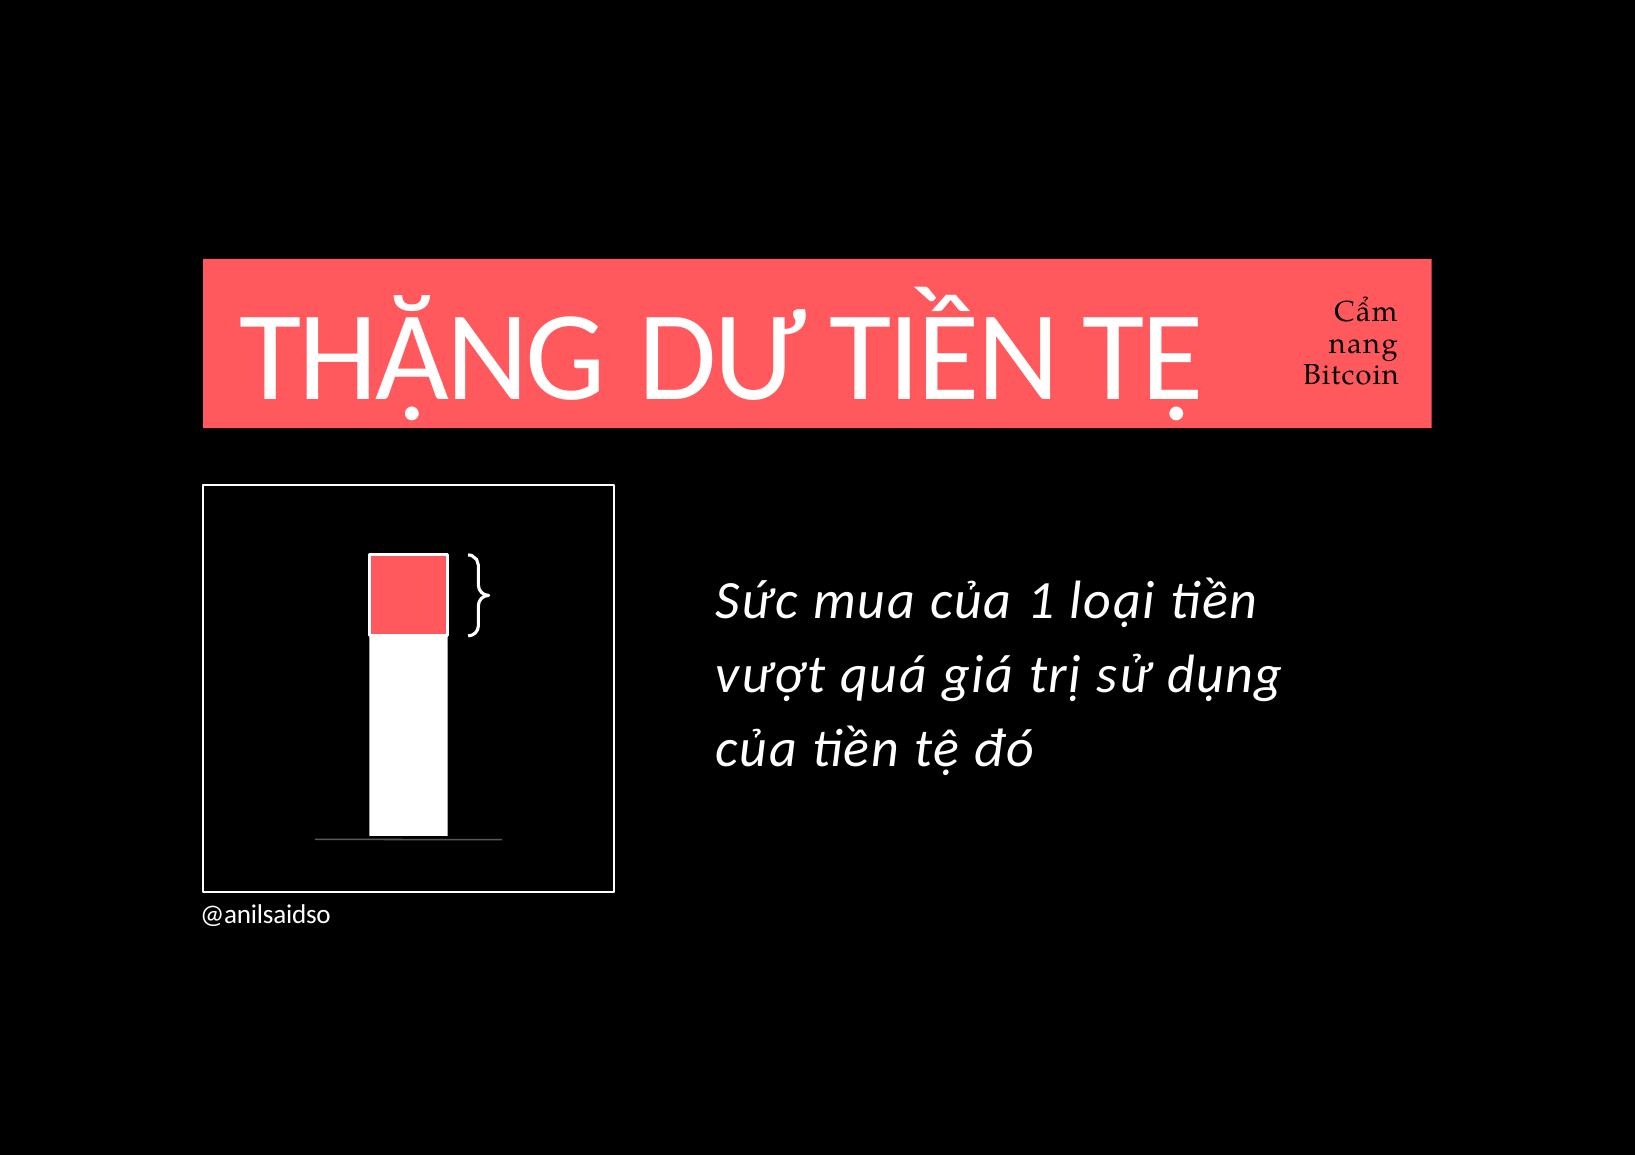

# THẶNG DƯ TIỀN TỆ

Cẩm nang Bitcoin

Sức mua của 1 loại tiền vượt quá giá trị sử dụng của tiền tệ đó

@anilsaidso